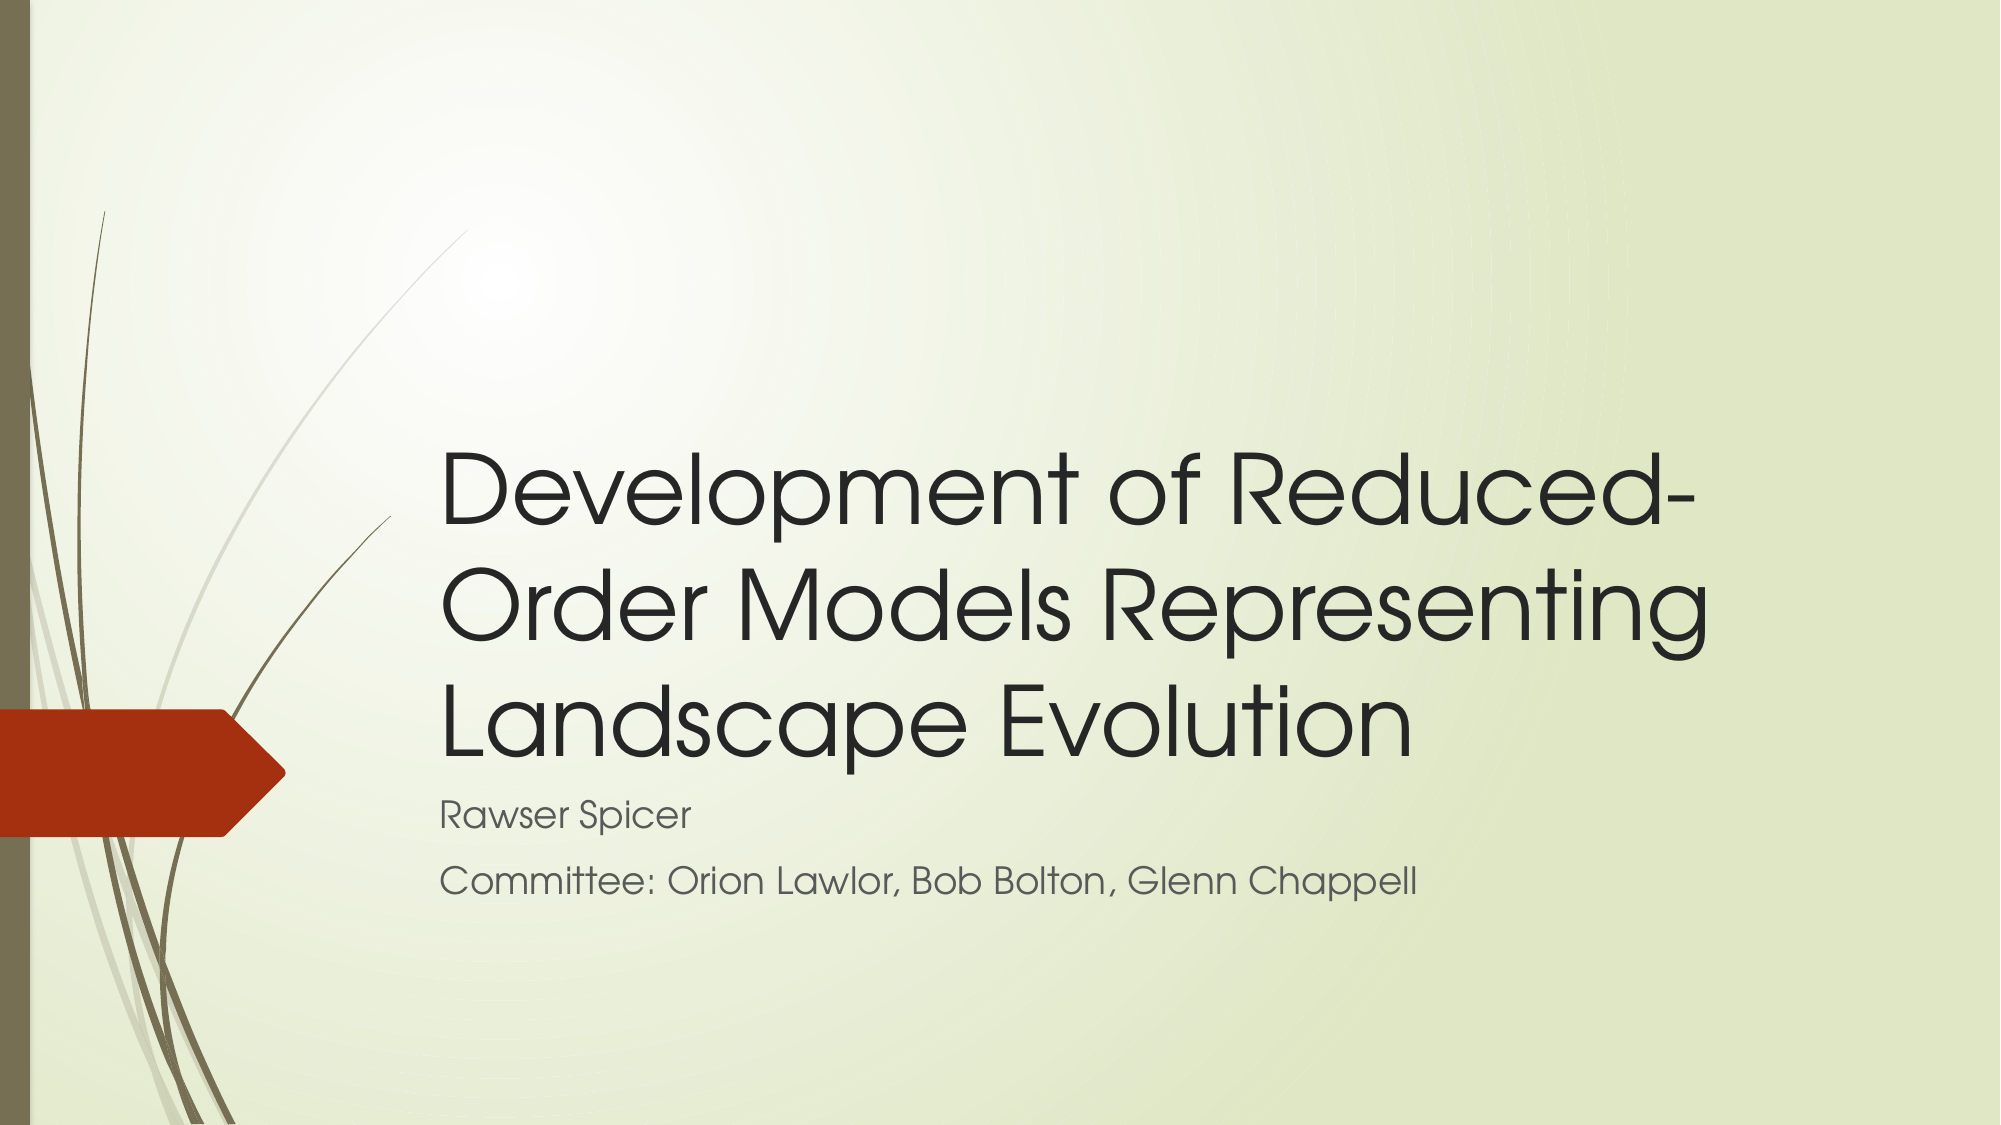

# Development of Reduced-Order Models Representing Landscape Evolution
Rawser Spicer
Committee: Orion Lawlor, Bob Bolton, Glenn Chappell